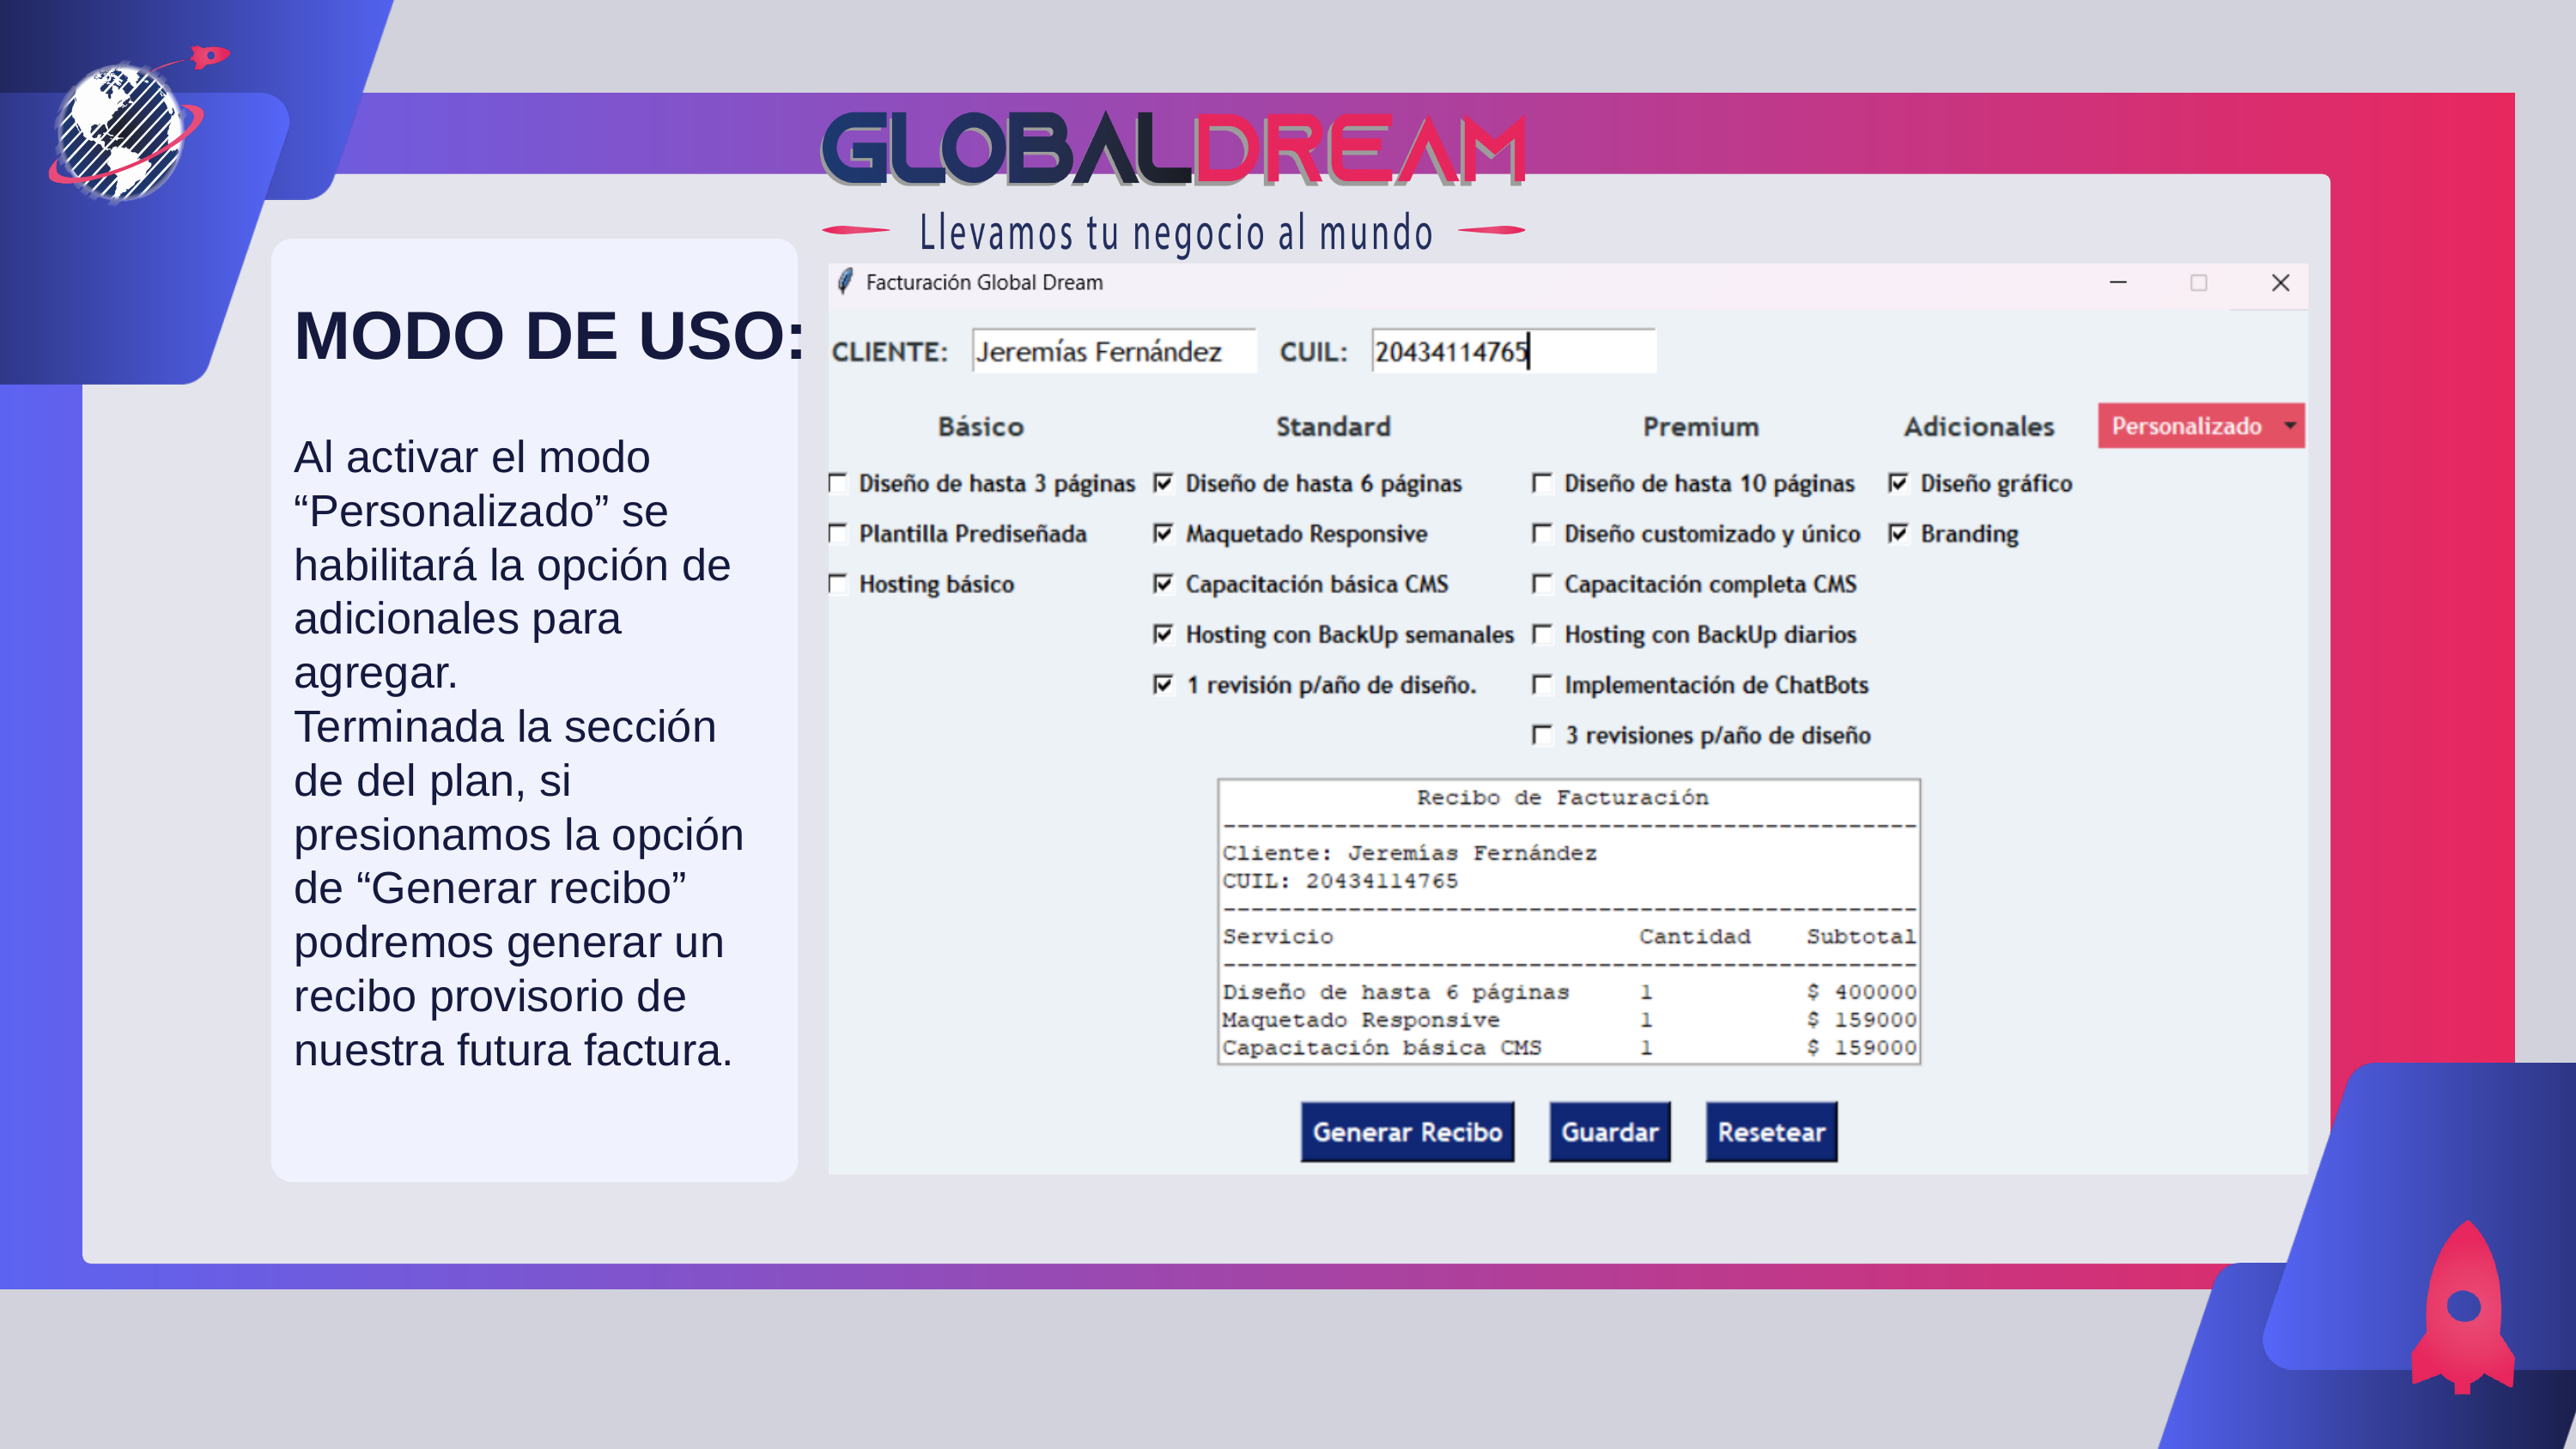

MODO DE USO:
Al activar el modo “Personalizado” se habilitará la opción de adicionales para agregar.
Terminada la sección de del plan, si presionamos la opción de “Generar recibo” podremos generar un recibo provisorio de nuestra futura factura.